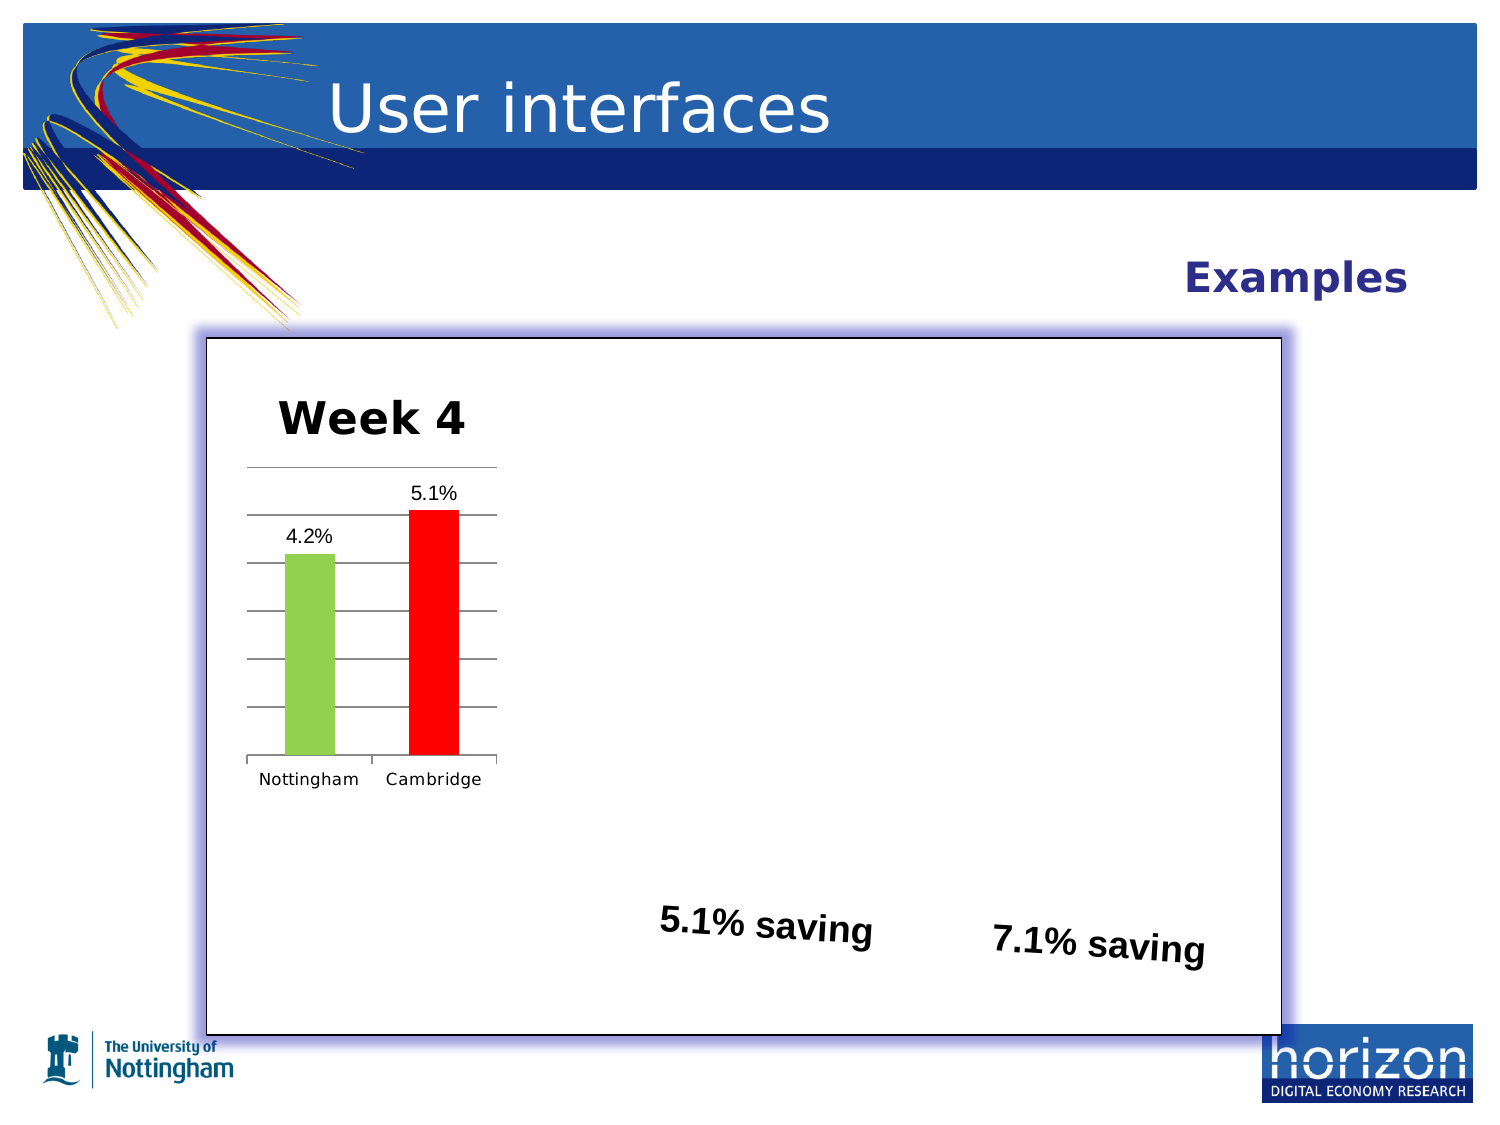

# User interfaces
Examples

### Chart: Week 4

| Category | Energy |
|---|---|
| Nottingham | 0.042 |
| Cambridge | 0.051 |
5.1% saving
7.1% saving